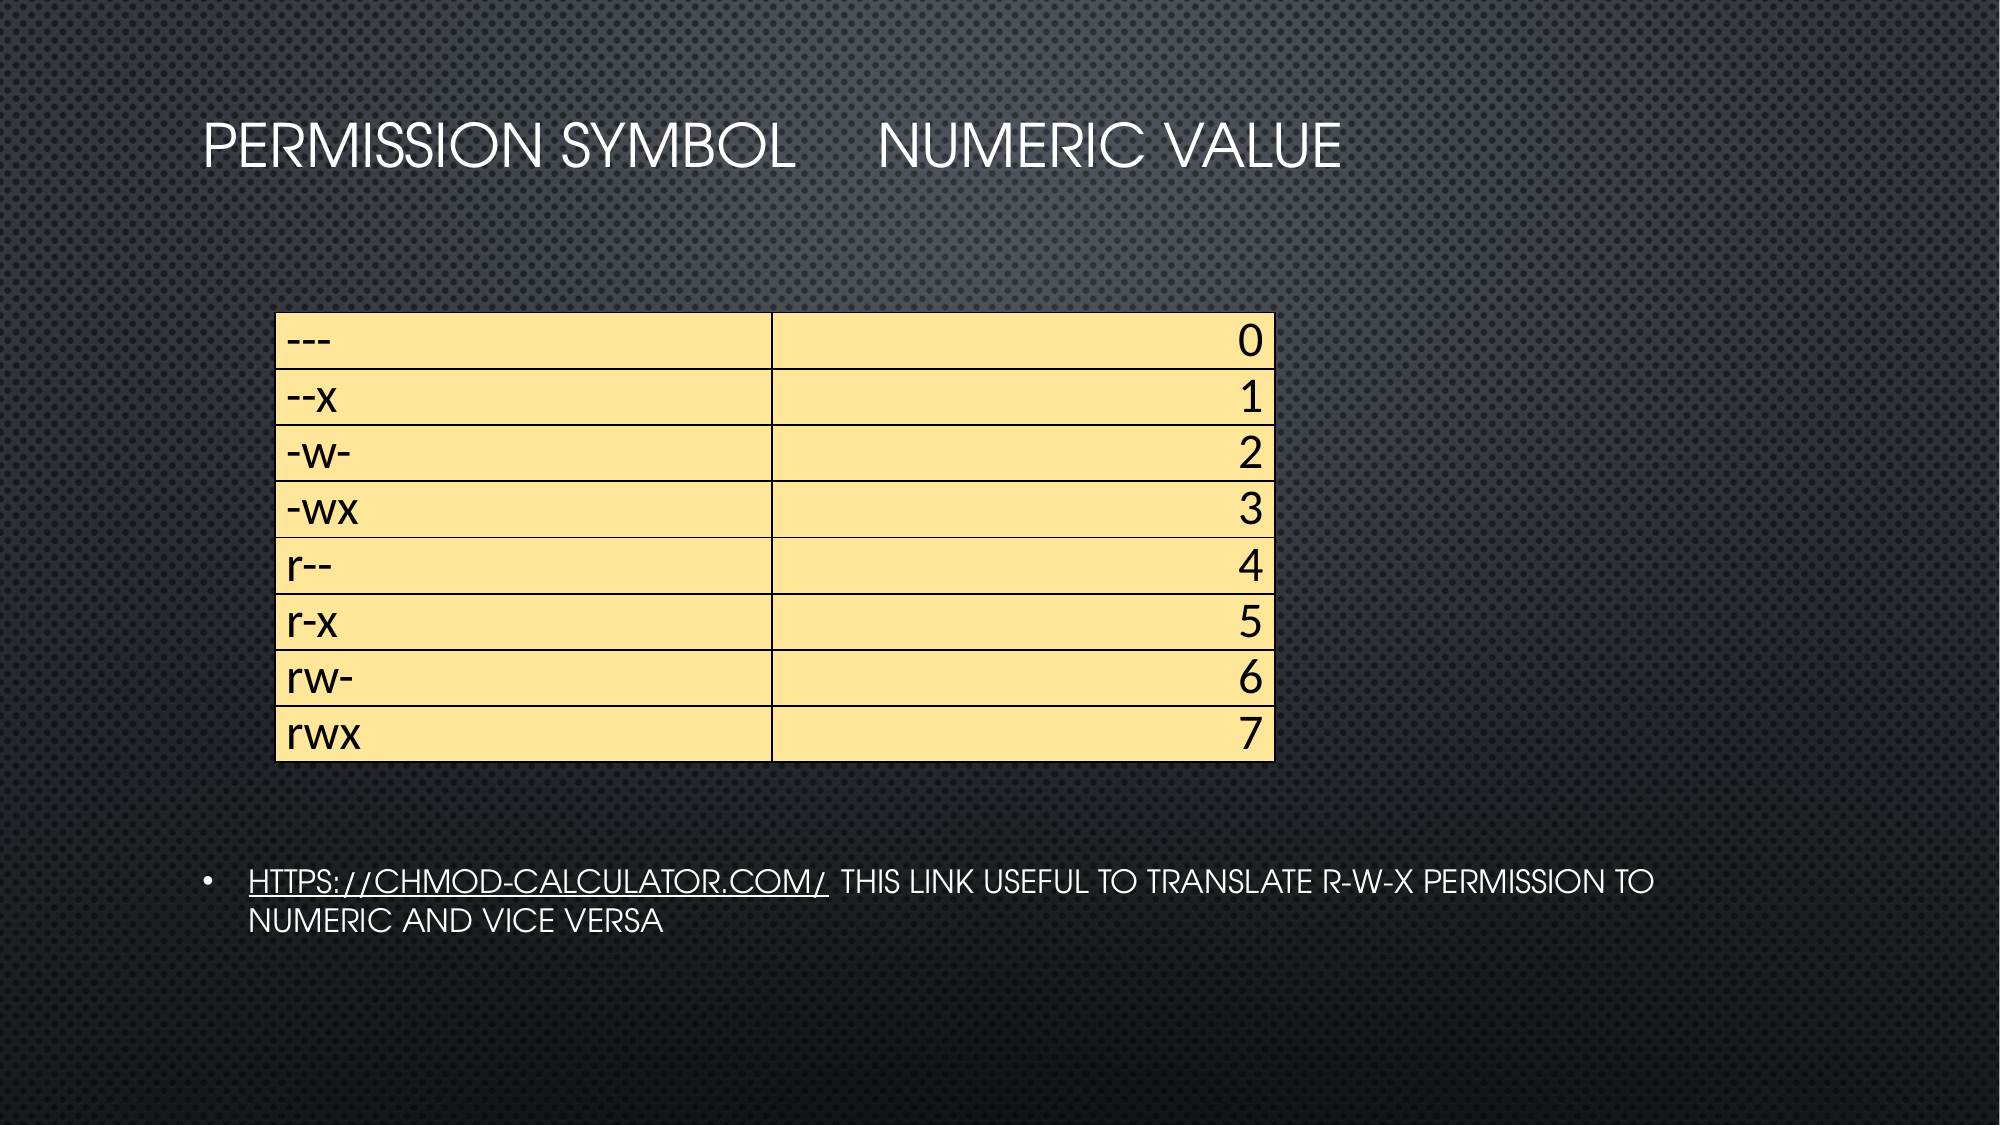

# Permission Symbol	Numeric Value

https://chmod-calculator.com/ this link useful to translate r-w-x permission to numeric and vice versa

| --- | 0 |
| --- | --- |
| --x | 1 |
| -w- | 2 |
| -wx | 3 |
| r-- | 4 |
| r-x | 5 |
| rw- | 6 |
| rwx | 7 |